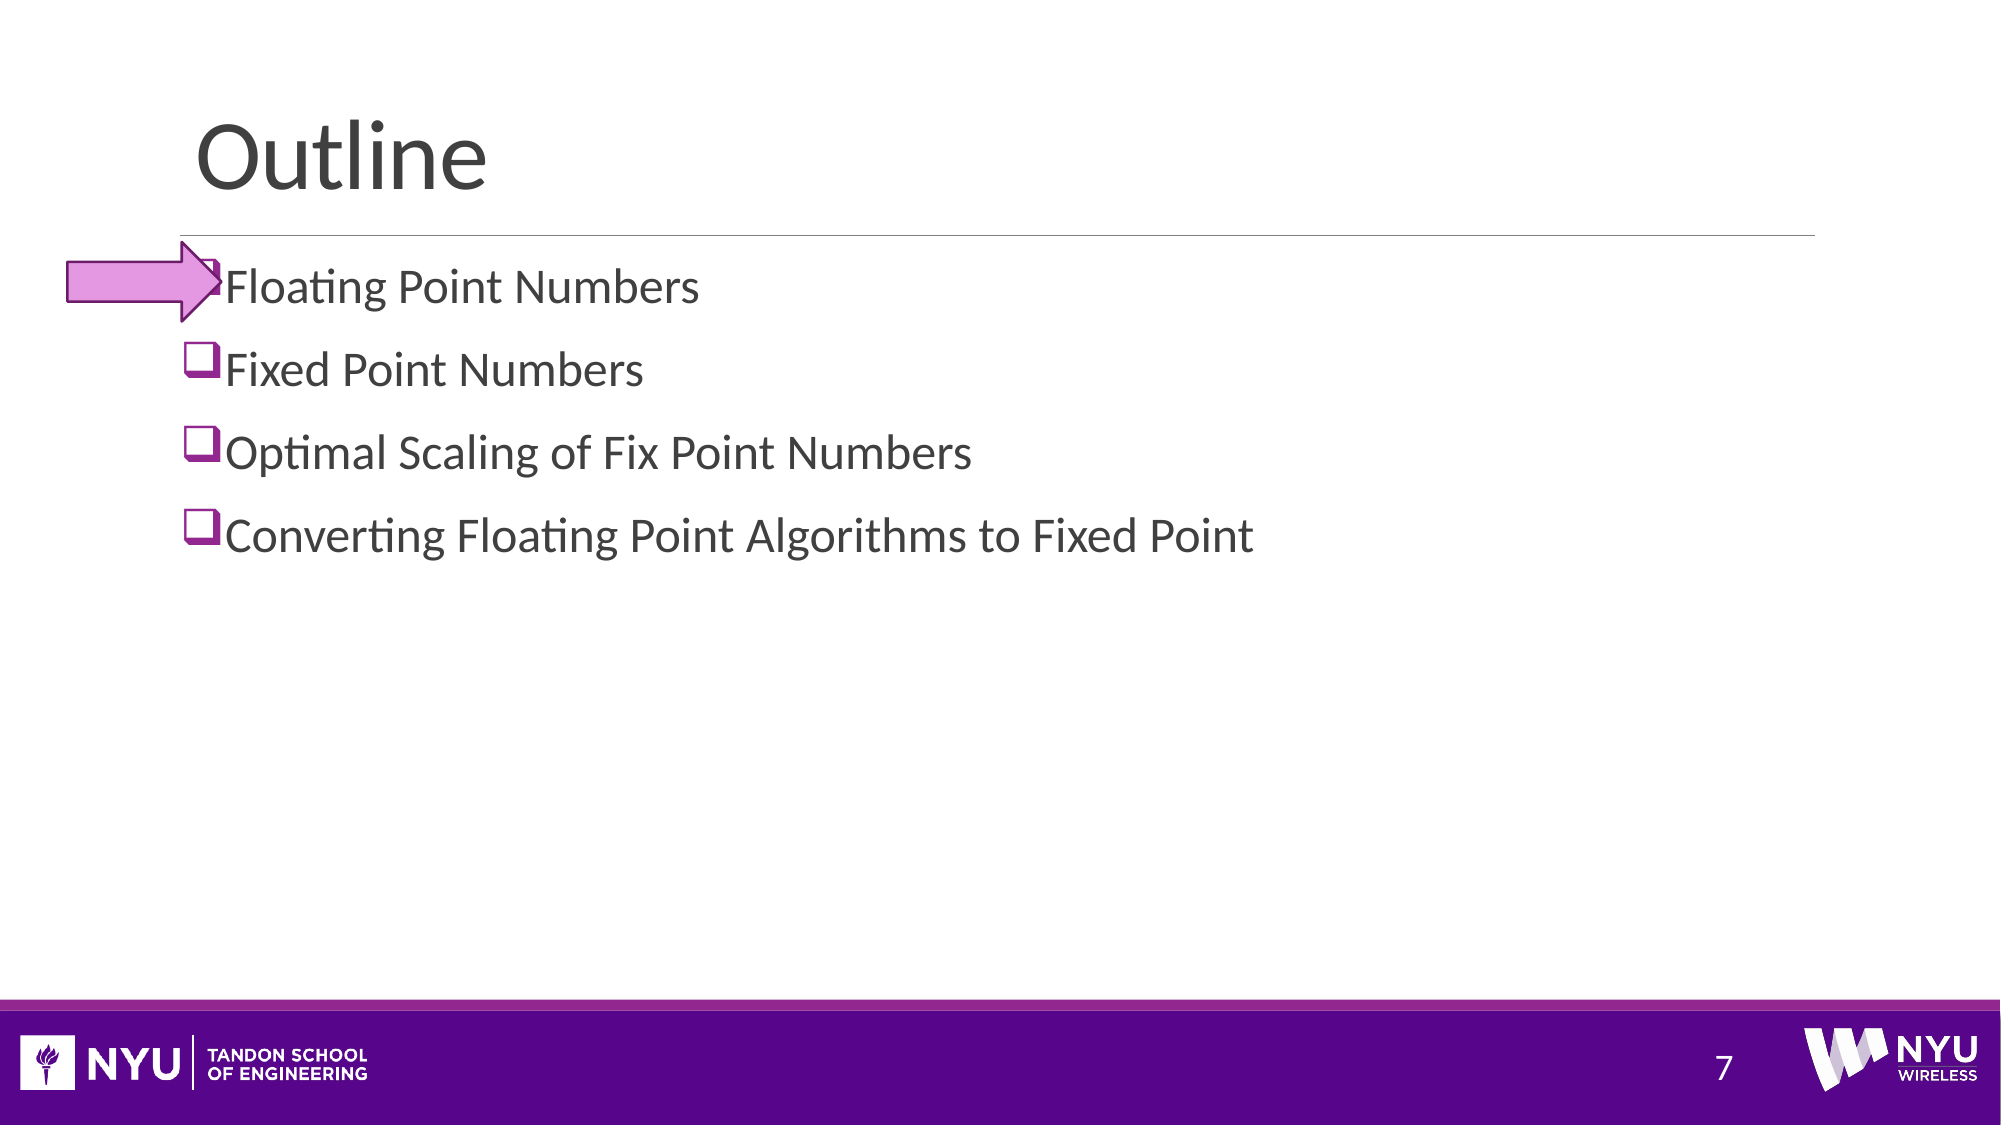

# Outline

Floating Point Numbers
Fixed Point Numbers
Optimal Scaling of Fix Point Numbers
Converting Floating Point Algorithms to Fixed Point

7